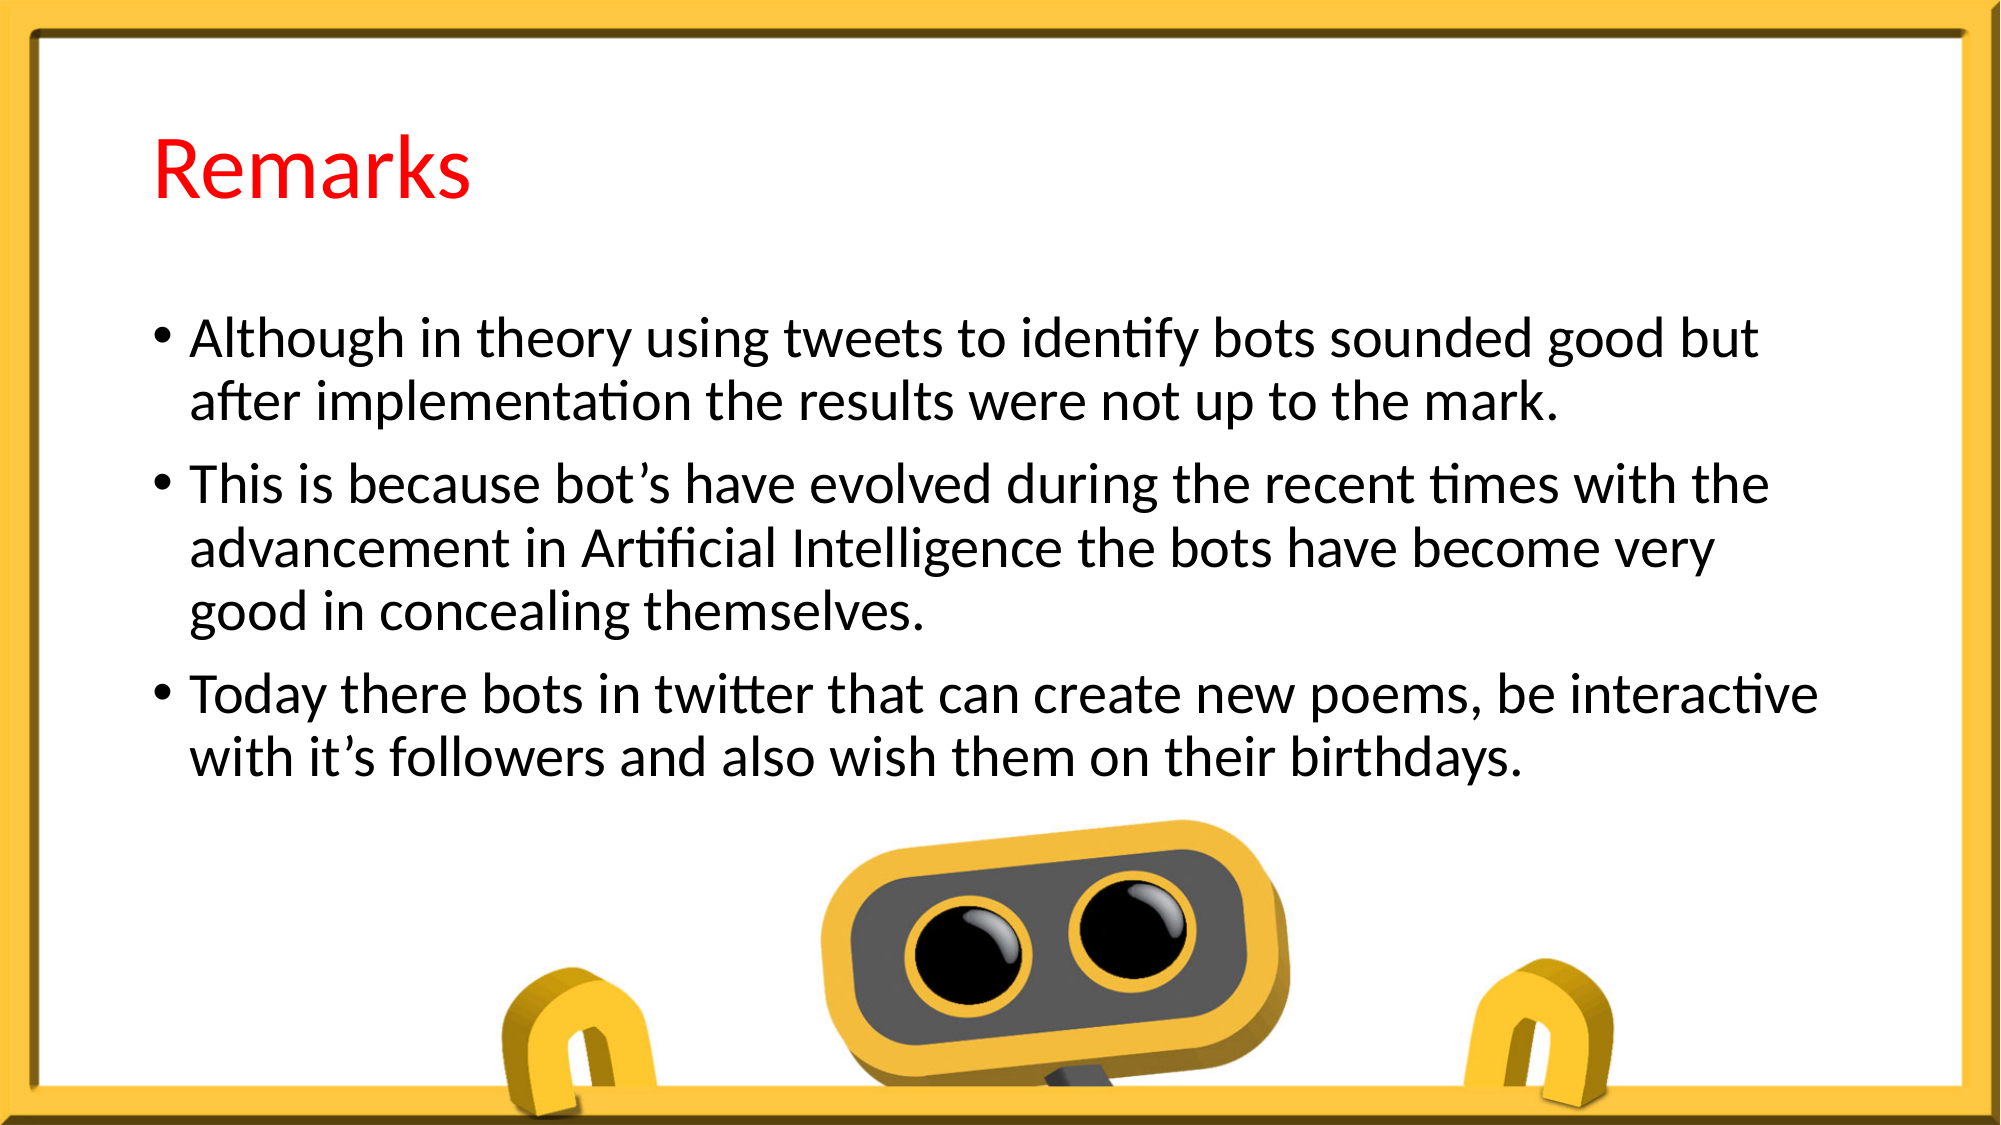

# Remarks
Although in theory using tweets to identify bots sounded good but after implementation the results were not up to the mark.
This is because bot’s have evolved during the recent times with the advancement in Artificial Intelligence the bots have become very good in concealing themselves.
Today there bots in twitter that can create new poems, be interactive with it’s followers and also wish them on their birthdays.